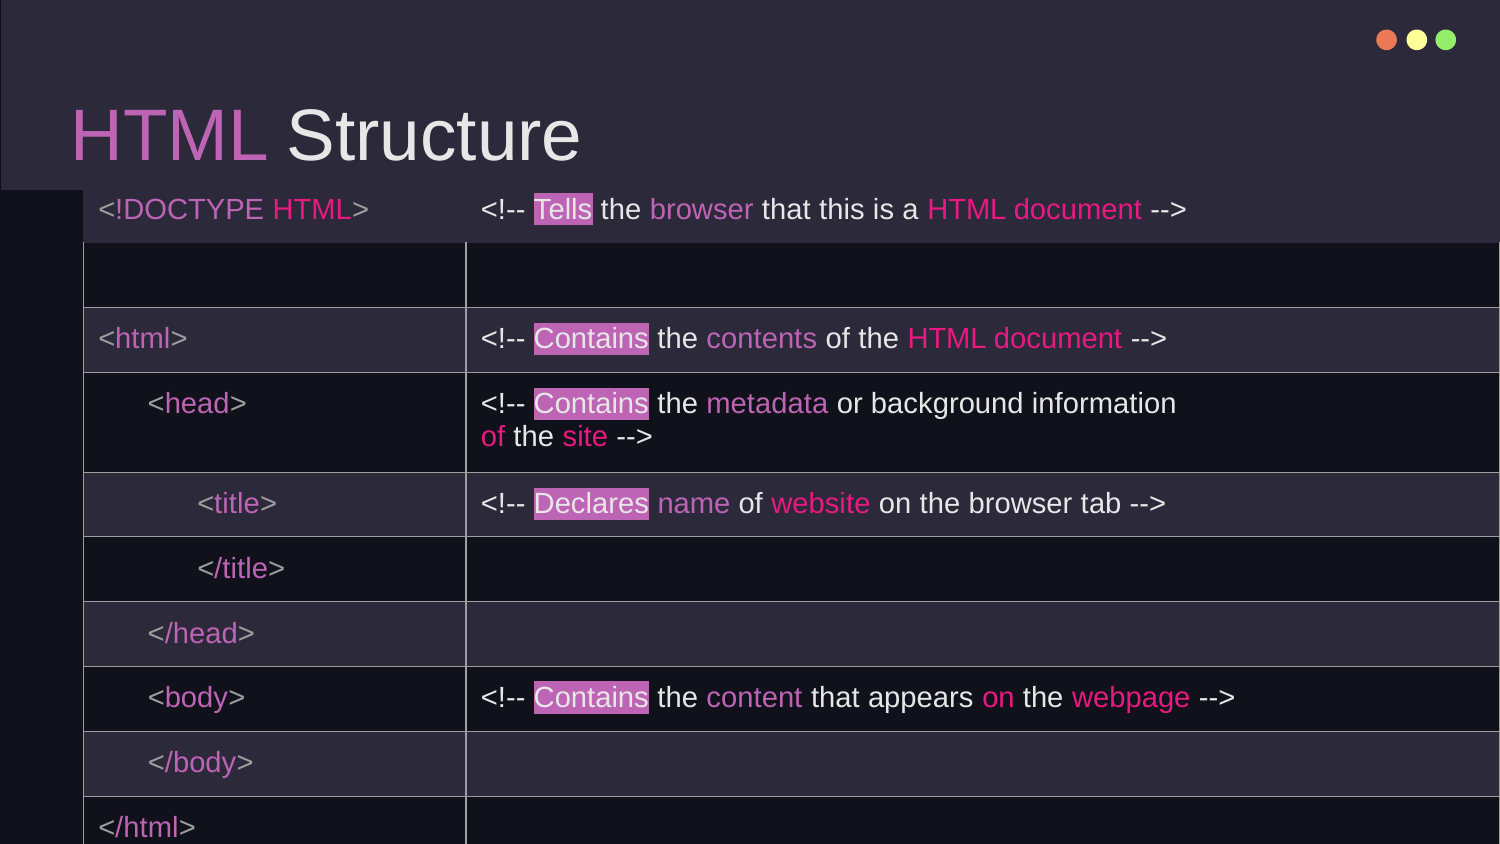

# HTML Structure
| <!DOCTYPE HTML> | <!-- Tells the browser that this is a HTML document --> |
| --- | --- |
|  |  |
| <html> | <!-- Contains the contents of the HTML document --> |
| <head> | <!-- Contains the metadata or background information of the site --> |
| <title> | <!-- Declares name of website on the browser tab --> |
| </title> |  |
| </head> |  |
| <body> | <!-- Contains the content that appears on the webpage --> |
| </body> |  |
| </html> |  |